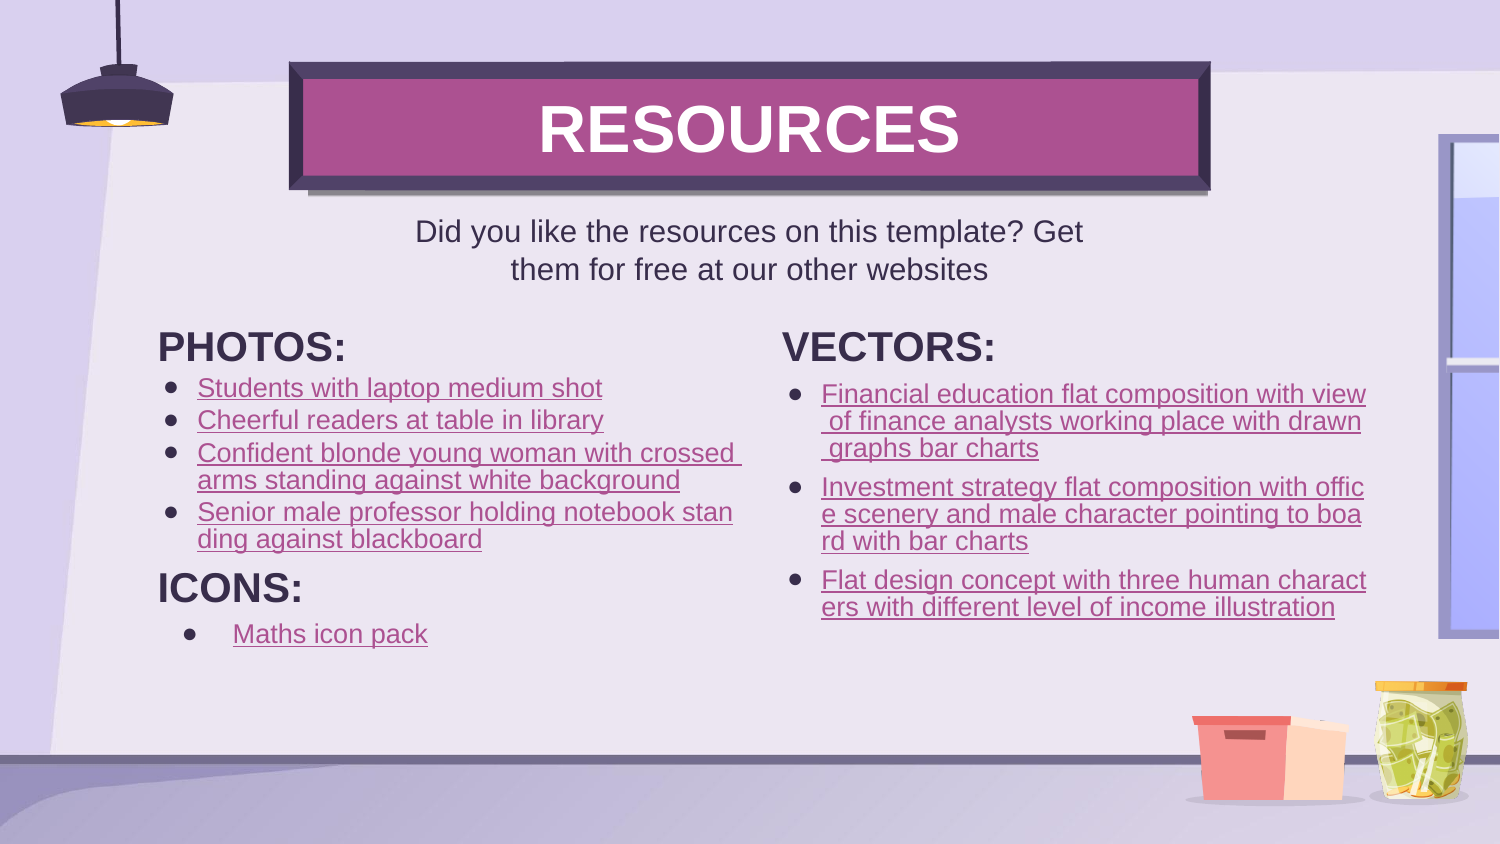

# RESOURCES
Did you like the resources on this template? Get them for free at our other websites
PHOTOS:
Students with laptop medium shot
Cheerful readers at table in library
Confident blonde young woman with crossed arms standing against white background
Senior male professor holding notebook standing against blackboard
ICONS:
Maths icon pack
VECTORS:
Financial education flat composition with view of finance analysts working place with drawn graphs bar charts
Investment strategy flat composition with office scenery and male character pointing to board with bar charts
Flat design concept with three human characters with different level of income illustration